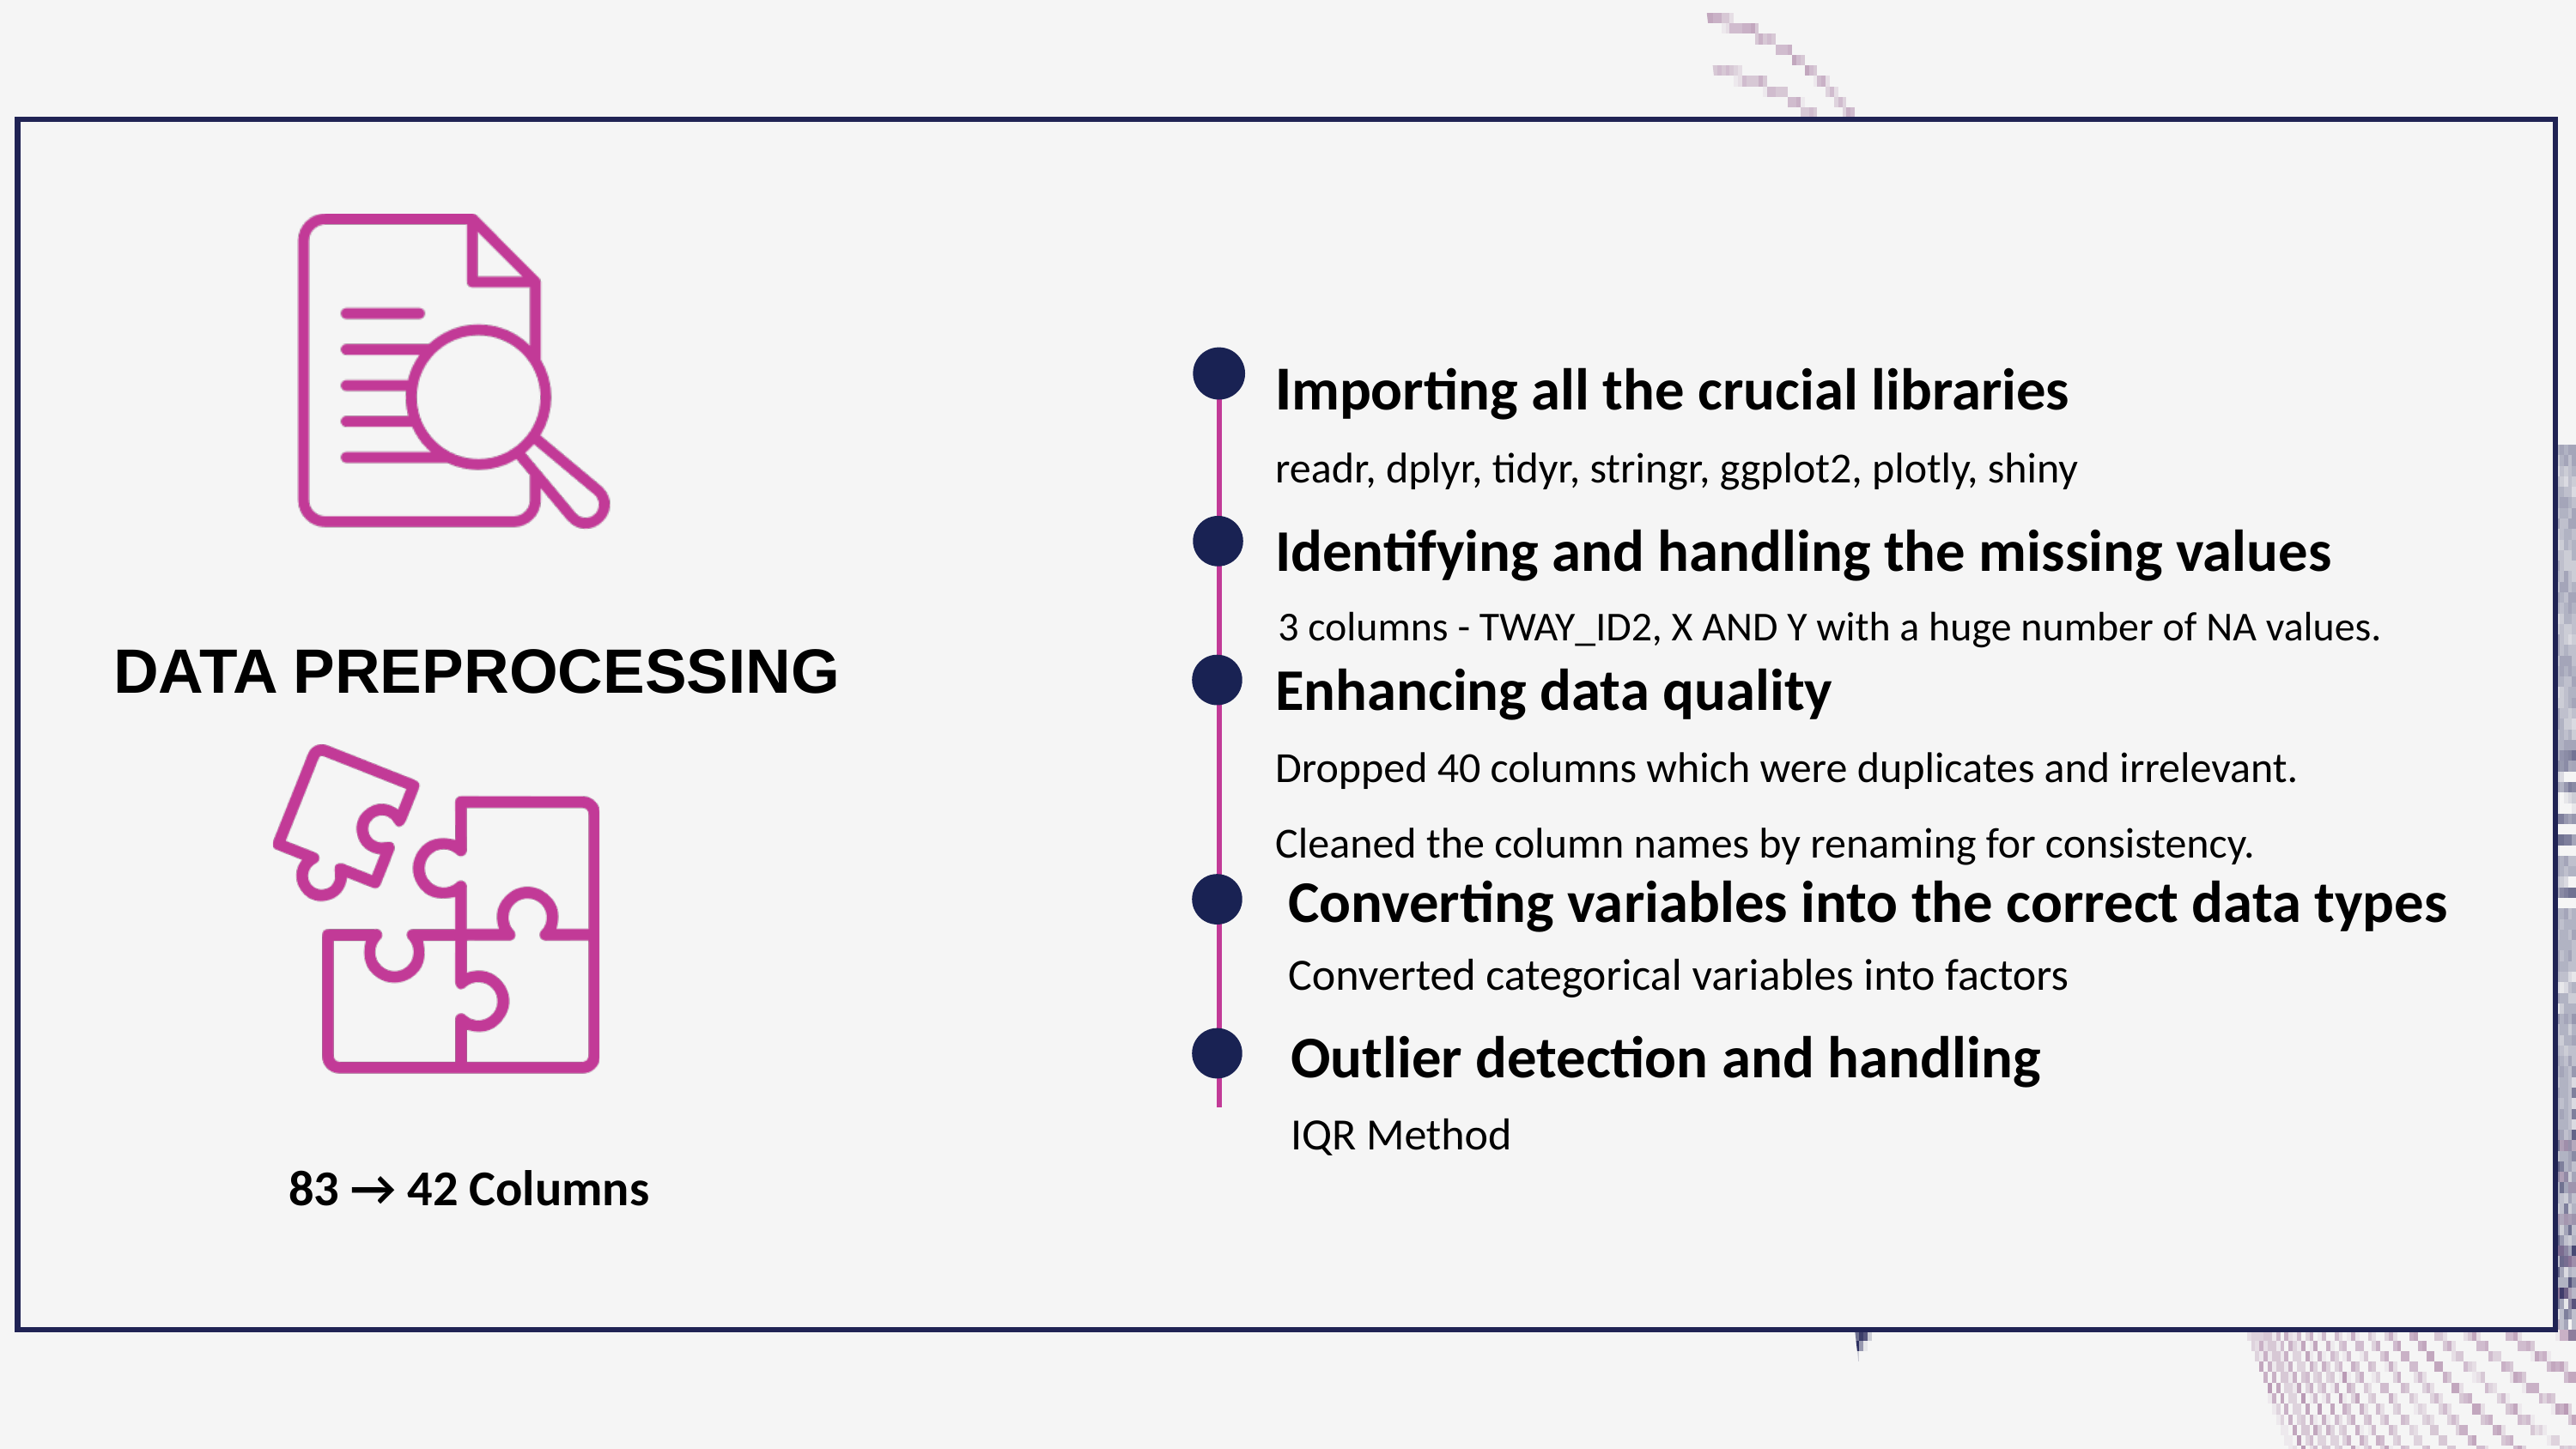

Importing all the crucial libraries

readr, dplyr, tidyr, stringr, ggplot2, plotly, shiny
Identifying and handling the missing values

3 columns - TWAY_ID2, X AND Y with a huge number of NA values.
DATA PREPROCESSING
Enhancing data quality

Dropped 40 columns which were duplicates and irrelevant.
Cleaned the column names by renaming for consistency.

Converting variables into the correct data types

Converted categorical variables into factors
Outlier detection and handling

IQR Method
83 → 42 Columns